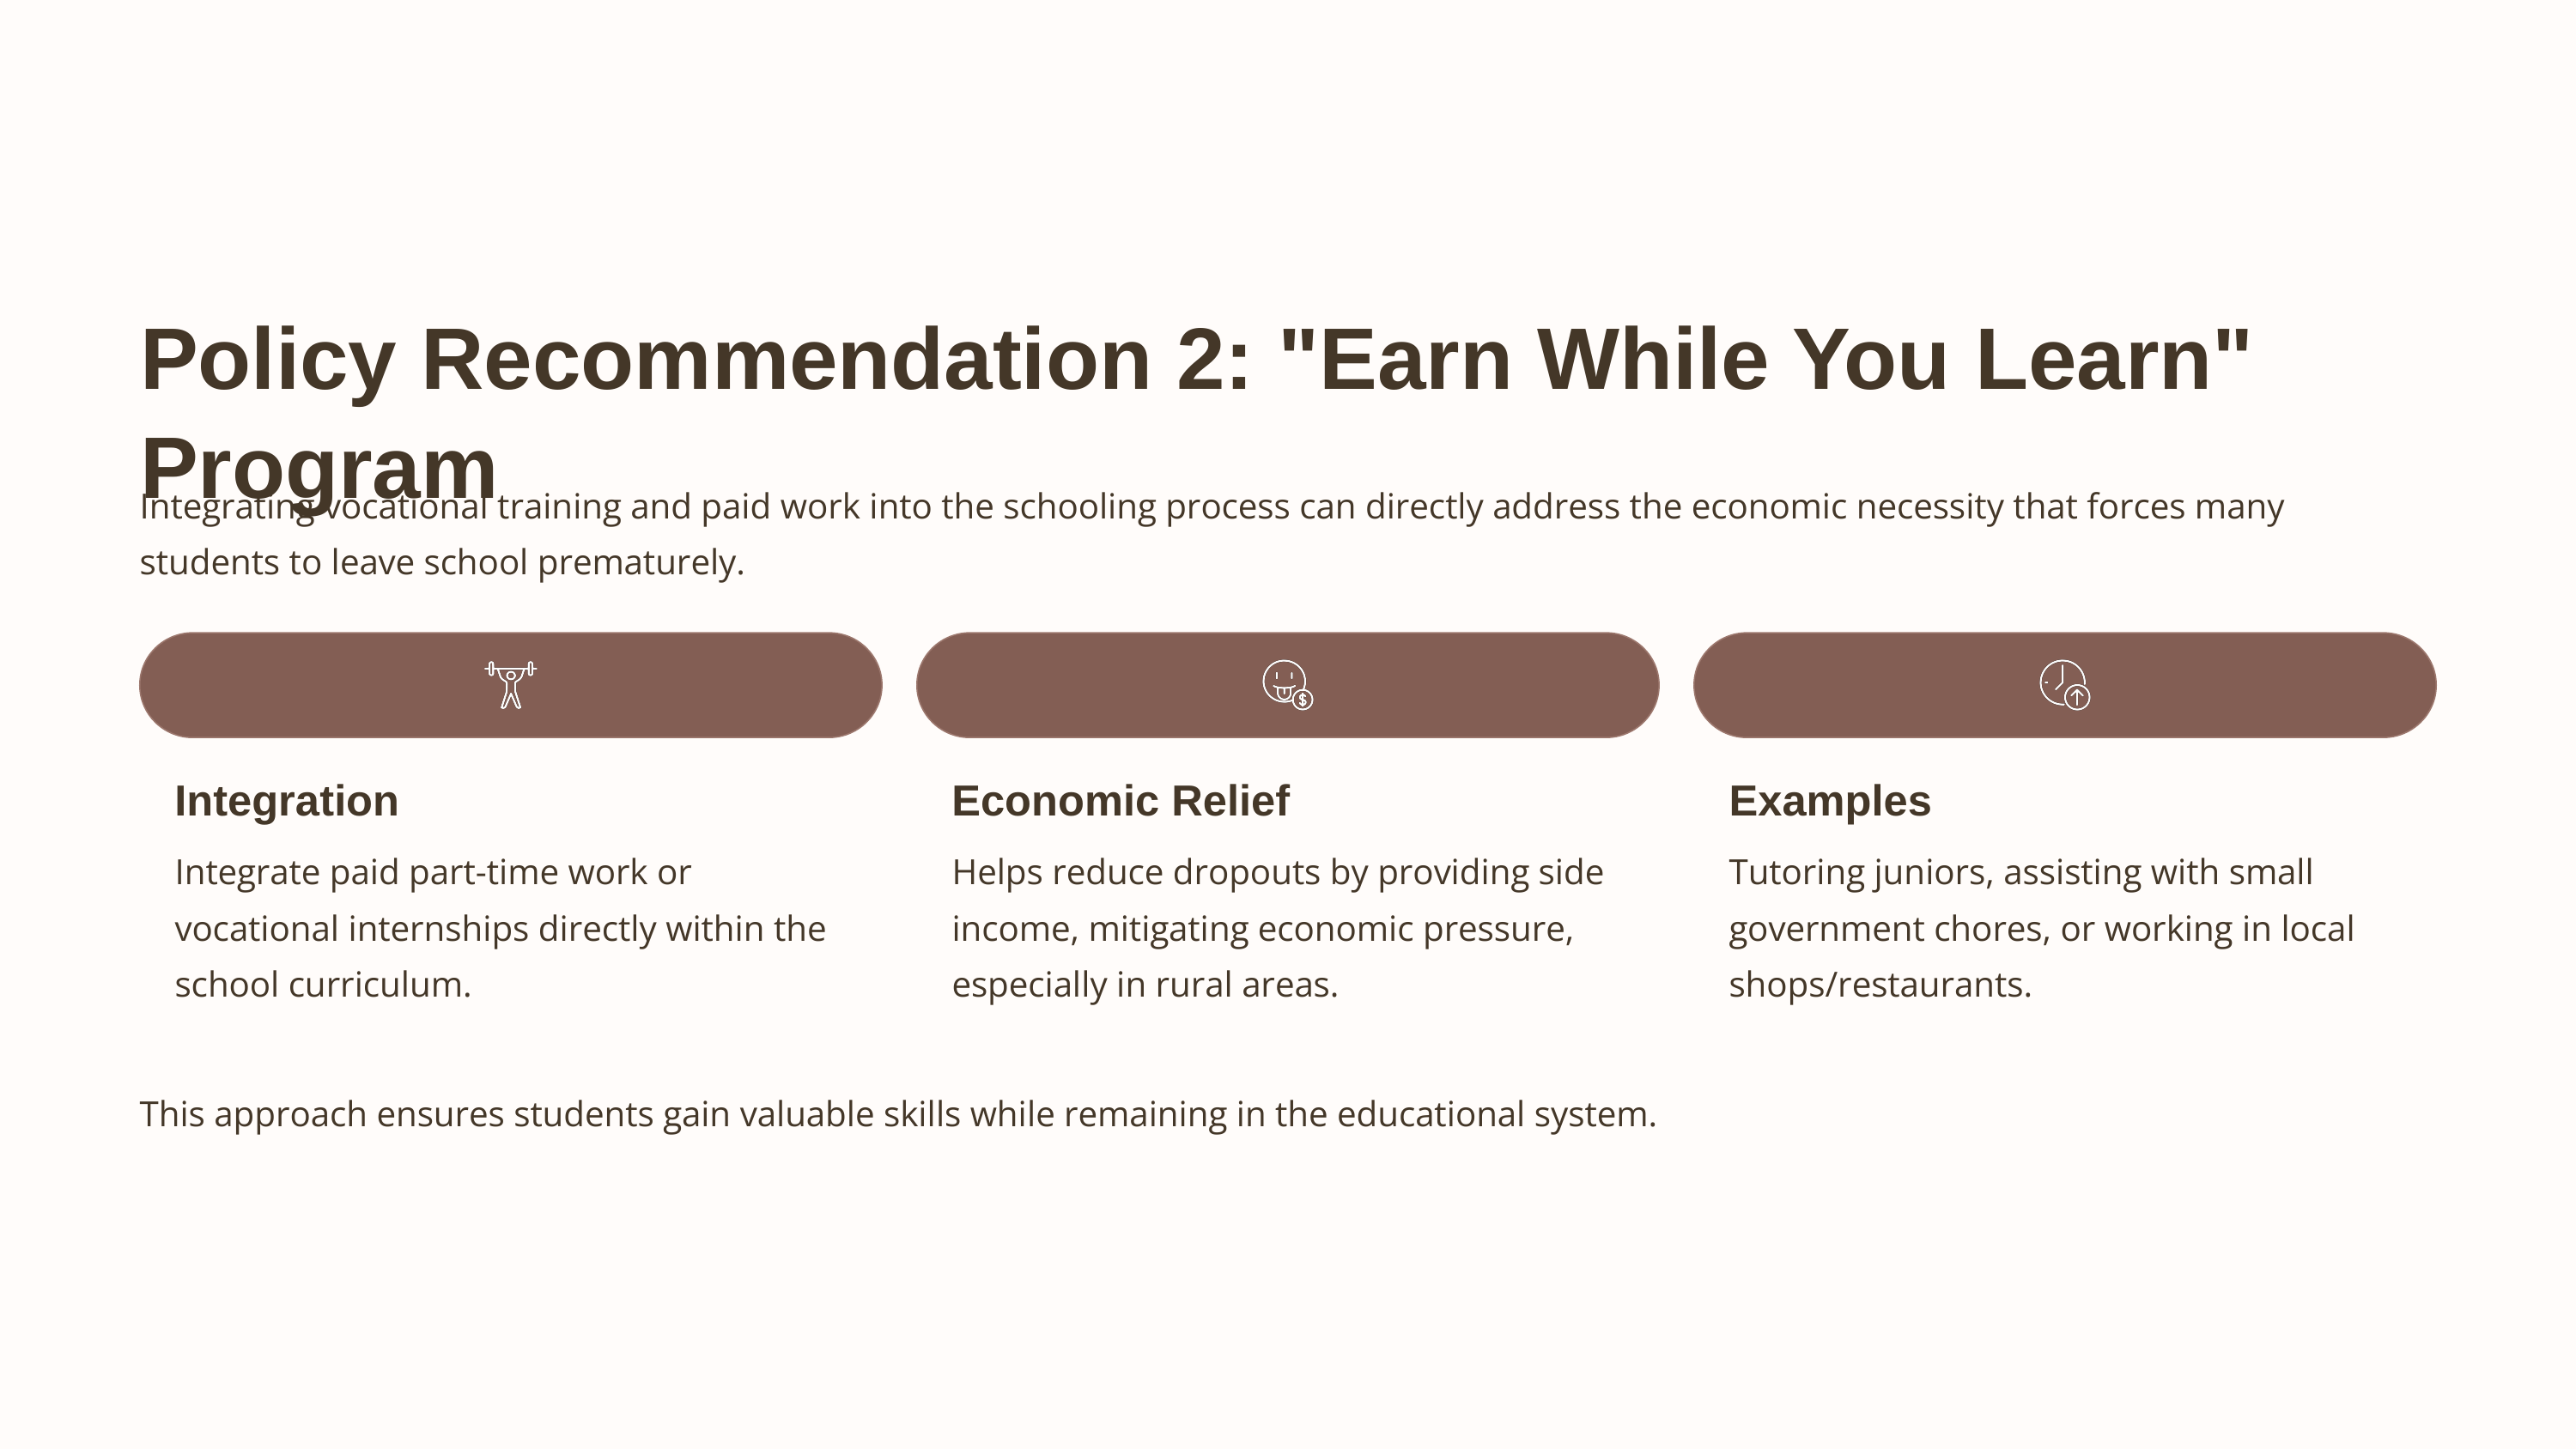

Policy Recommendation 2: "Earn While You Learn" Program
Integrating vocational training and paid work into the schooling process can directly address the economic necessity that forces many students to leave school prematurely.

Integration
Economic Relief
Examples
Integrate paid part-time work or vocational internships directly within the school curriculum.
Helps reduce dropouts by providing side income, mitigating economic pressure, especially in rural areas.
Tutoring juniors, assisting with small government chores, or working in local shops/restaurants.
This approach ensures students gain valuable skills while remaining in the educational system.